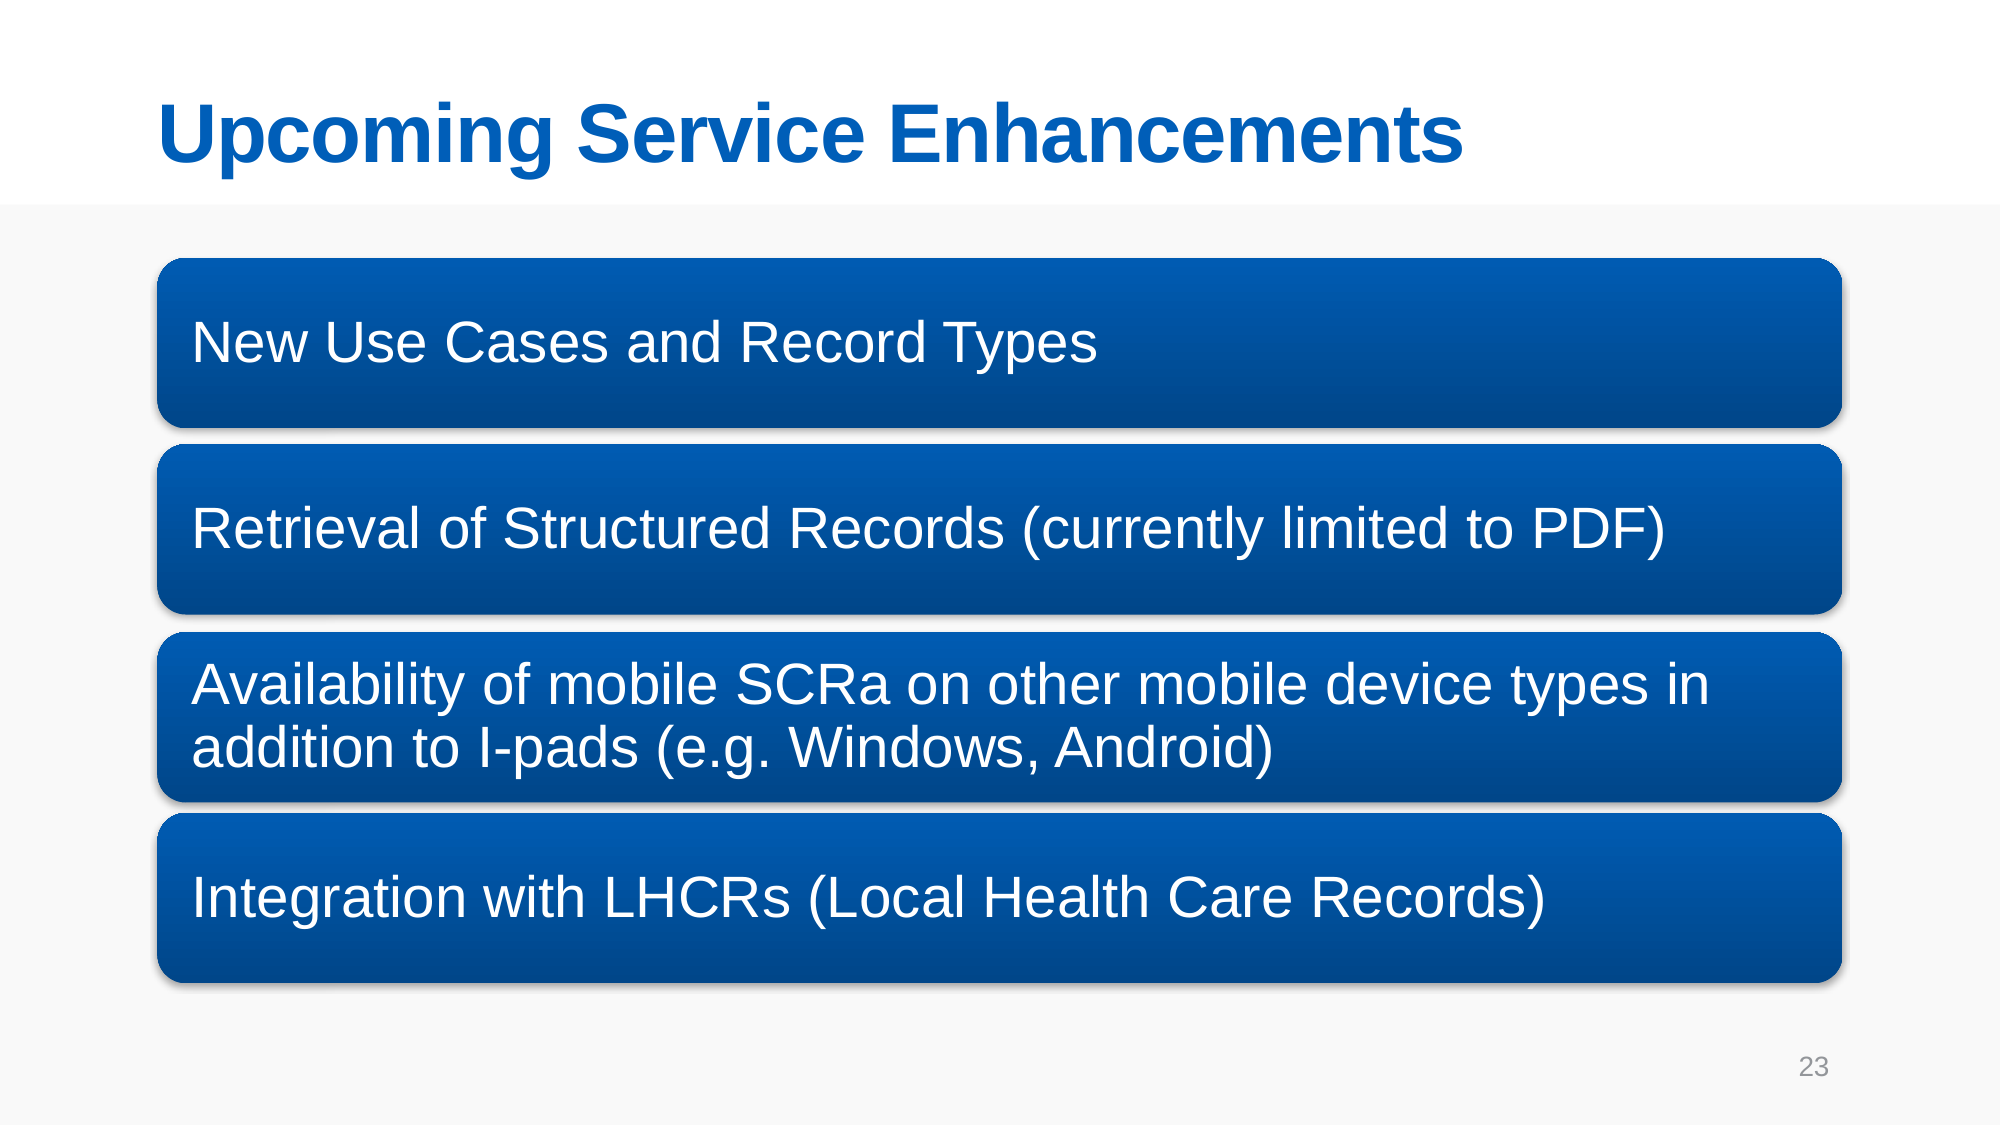

# Upcoming Service Enhancements
Integration with LHCRs (Local Health Care Records)
Availability of mobile SCRa on other mobile device types in addition to I-pads (e.g. Windows, Android)
New Use Cases and Record Types
Retrieval of Structured Records (currently limited to PDF)
23